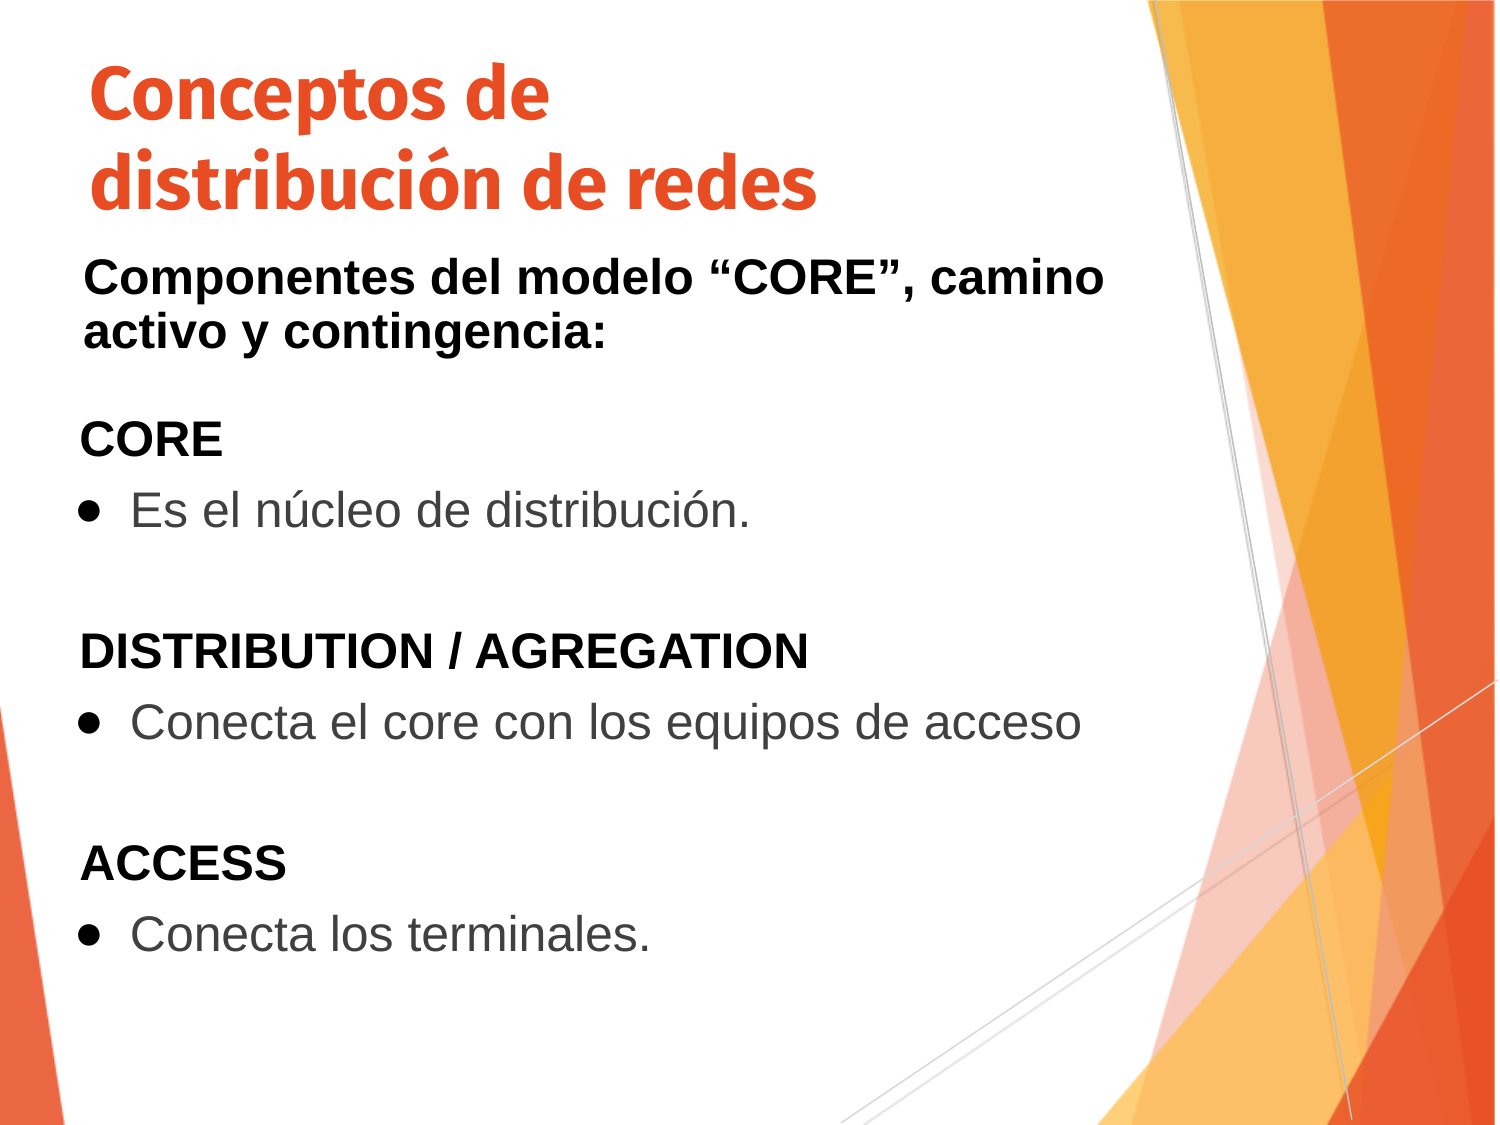

Conceptos de
distribución de redes
Componentes del modelo “CORE”, camino activo y contingencia:

CORE
Es el núcleo de distribución.

DISTRIBUTION / AGREGATION
Conecta el core con los equipos de acceso

ACCESS
Conecta los terminales.